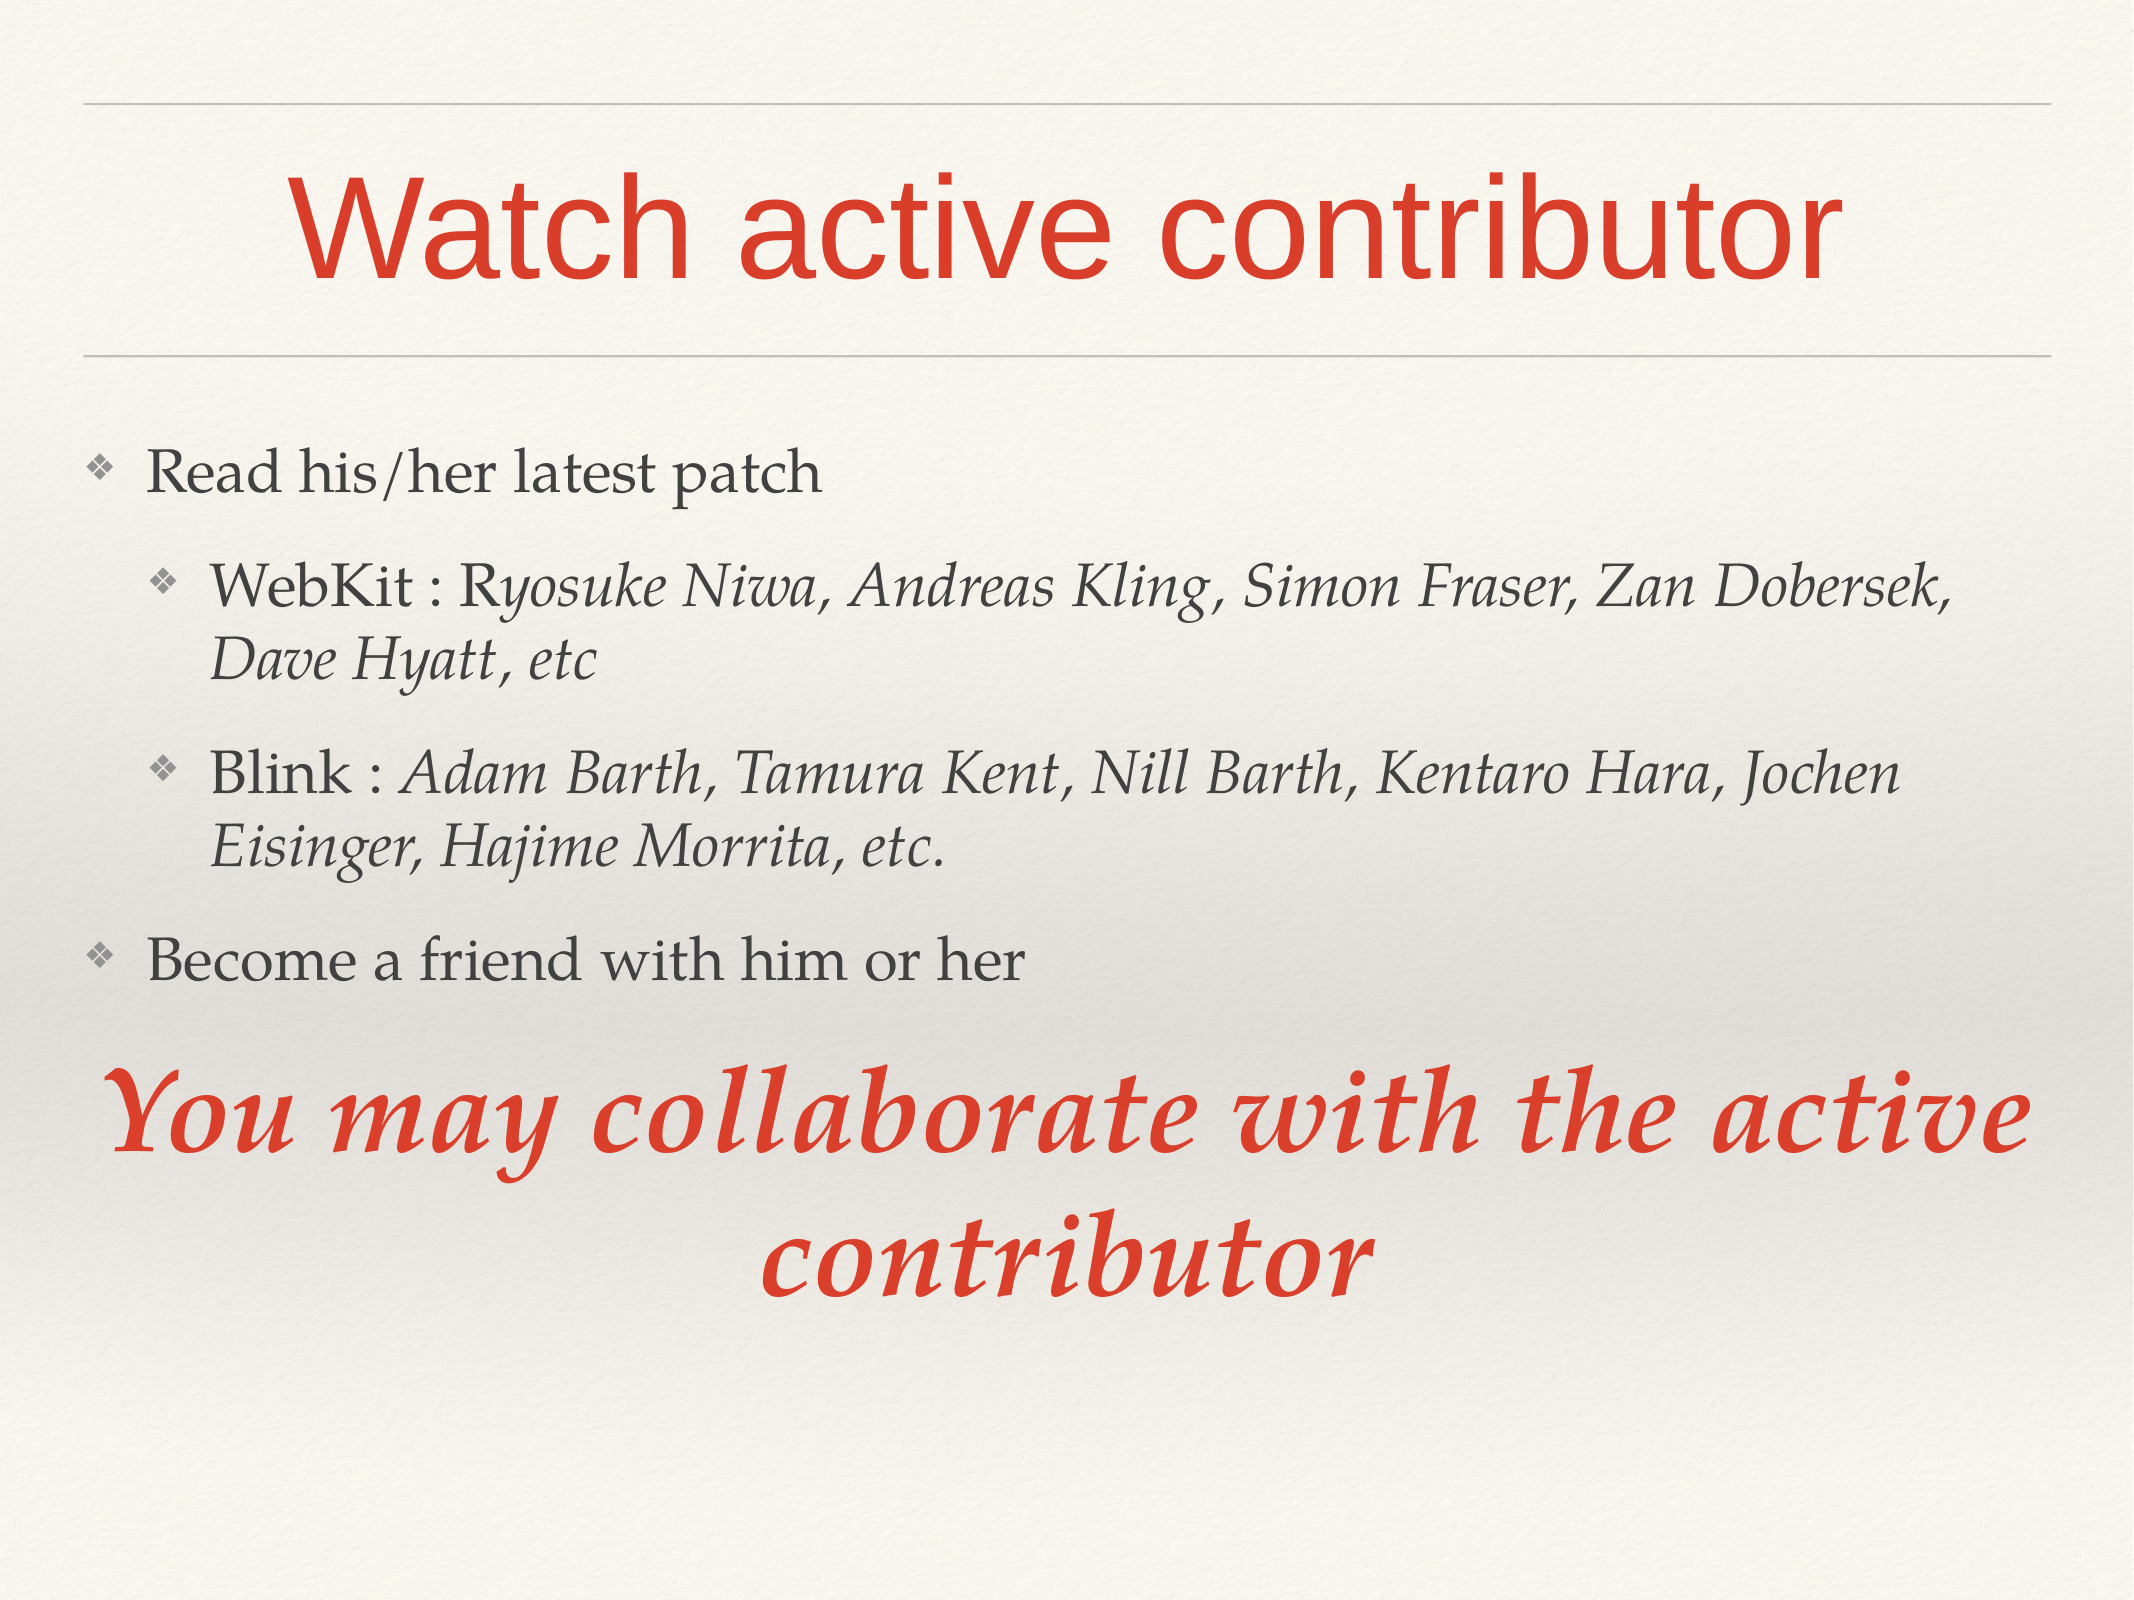

# Watch active contributor
Read his/her latest patch
WebKit : Ryosuke Niwa, Andreas Kling, Simon Fraser, Zan Dobersek, Dave Hyatt, etc
Blink : Adam Barth, Tamura Kent, Nill Barth, Kentaro Hara, Jochen Eisinger, Hajime Morrita, etc.
Become a friend with him or her
You may collaborate with the active contributor
7